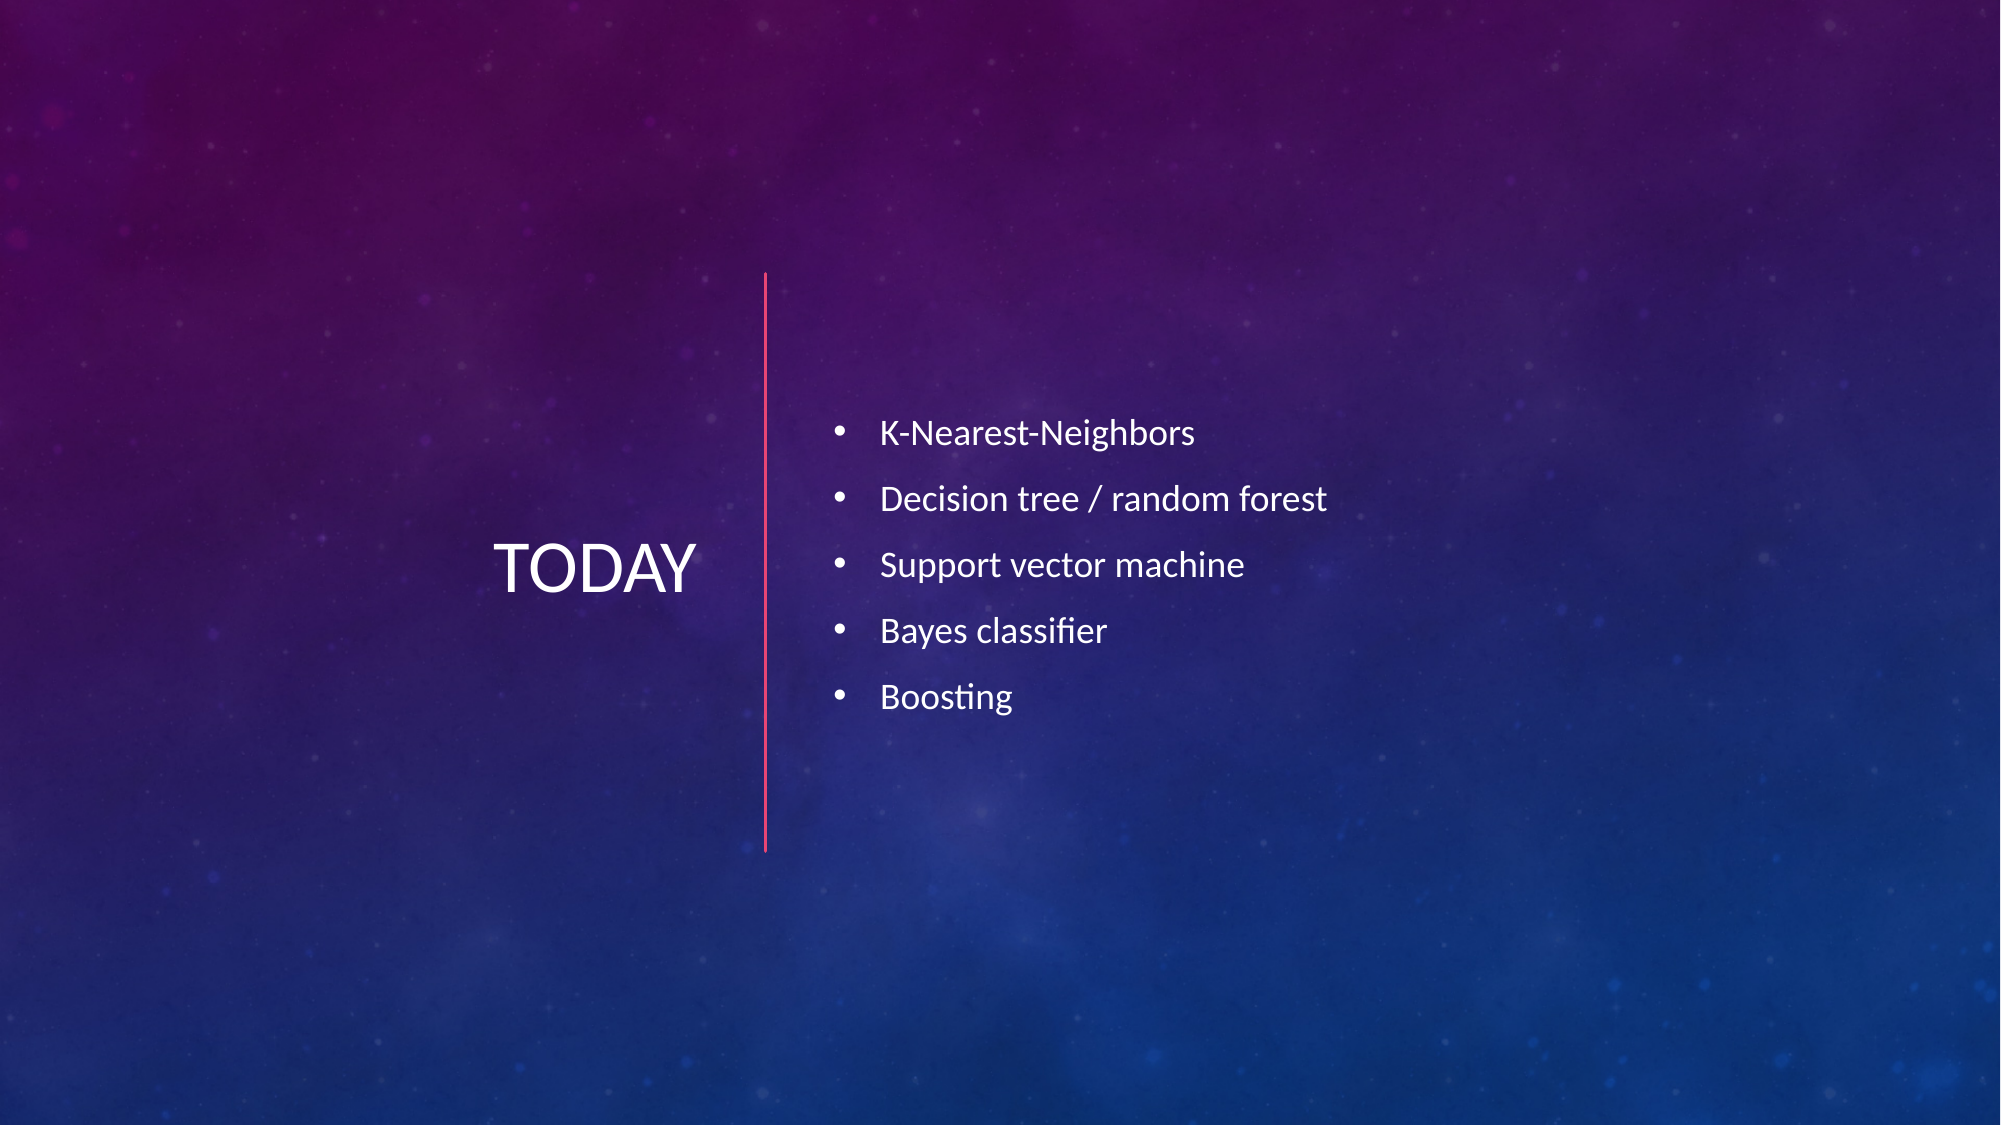

# today
K-Nearest-Neighbors
Decision tree / random forest
Support vector machine
Bayes classifier
Boosting